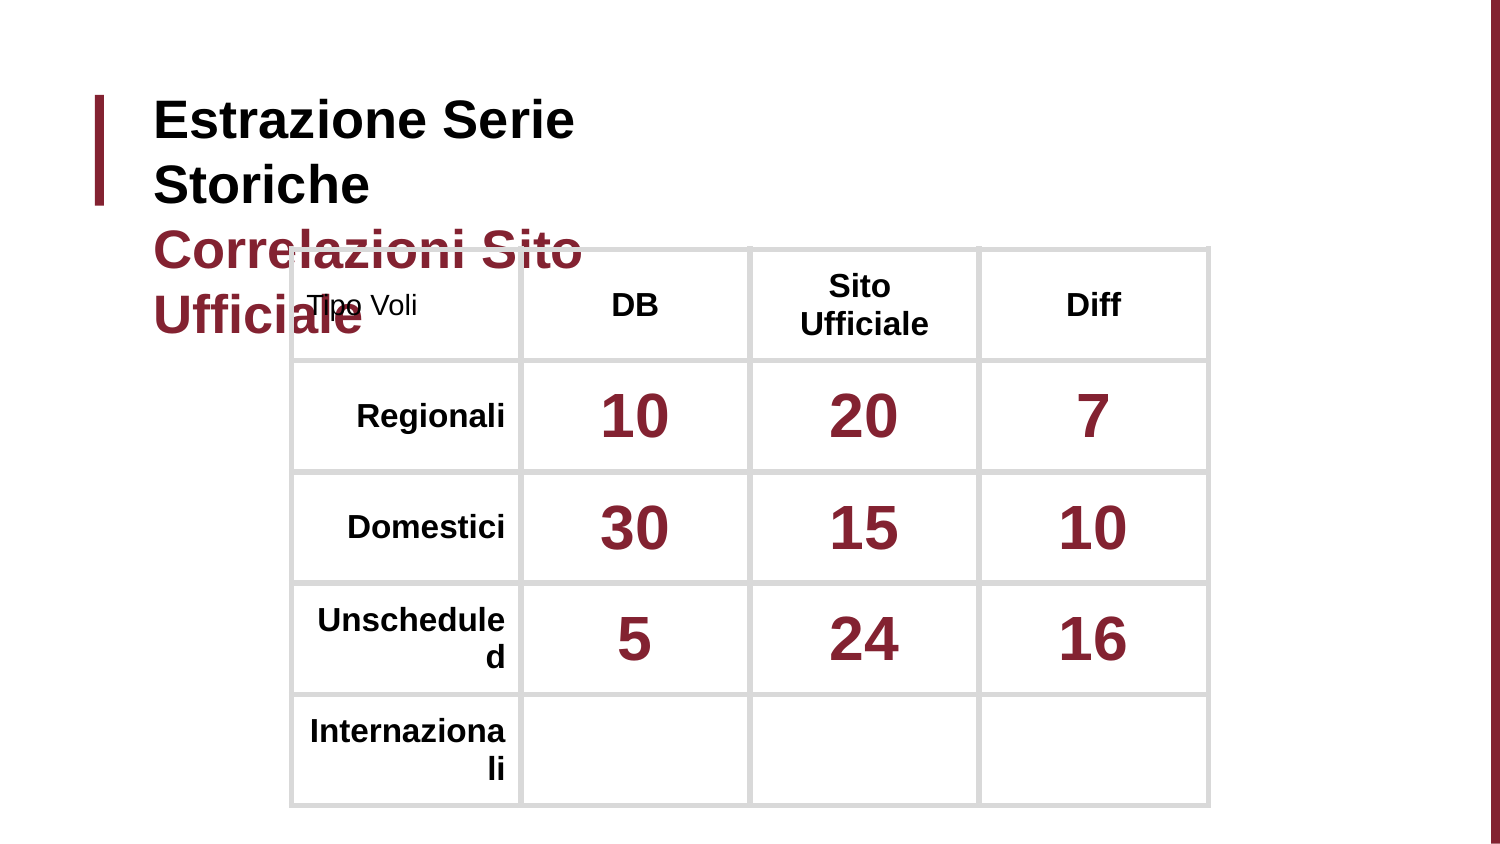

# Estrazione Serie Storiche Correlazioni Sito Ufficiale
| Tipo Voli | DB | Sito Ufficiale | Diff |
| --- | --- | --- | --- |
| Regionali | 10 | 20 | 7 |
| Domestici | 30 | 15 | 10 |
| Unscheduled | 5 | 24 | 16 |
| Internazionali |  |  |  |